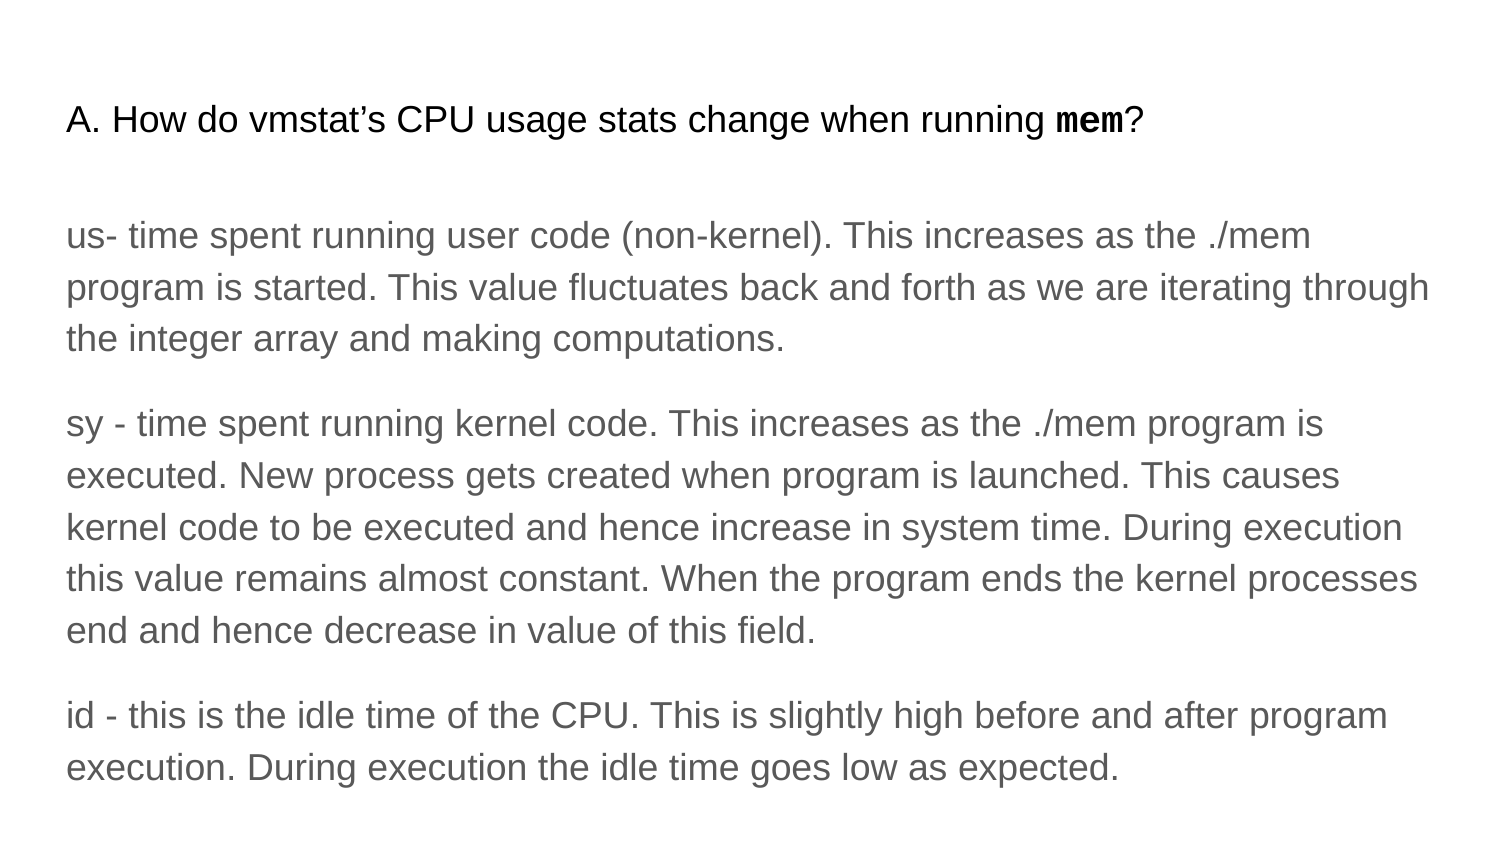

# A. How do vmstat’s CPU usage stats change when running mem?
us- time spent running user code (non-kernel). This increases as the ./mem program is started. This value fluctuates back and forth as we are iterating through the integer array and making computations.
sy - time spent running kernel code. This increases as the ./mem program is executed. New process gets created when program is launched. This causes kernel code to be executed and hence increase in system time. During execution this value remains almost constant. When the program ends the kernel processes end and hence decrease in value of this field.
id - this is the idle time of the CPU. This is slightly high before and after program execution. During execution the idle time goes low as expected.